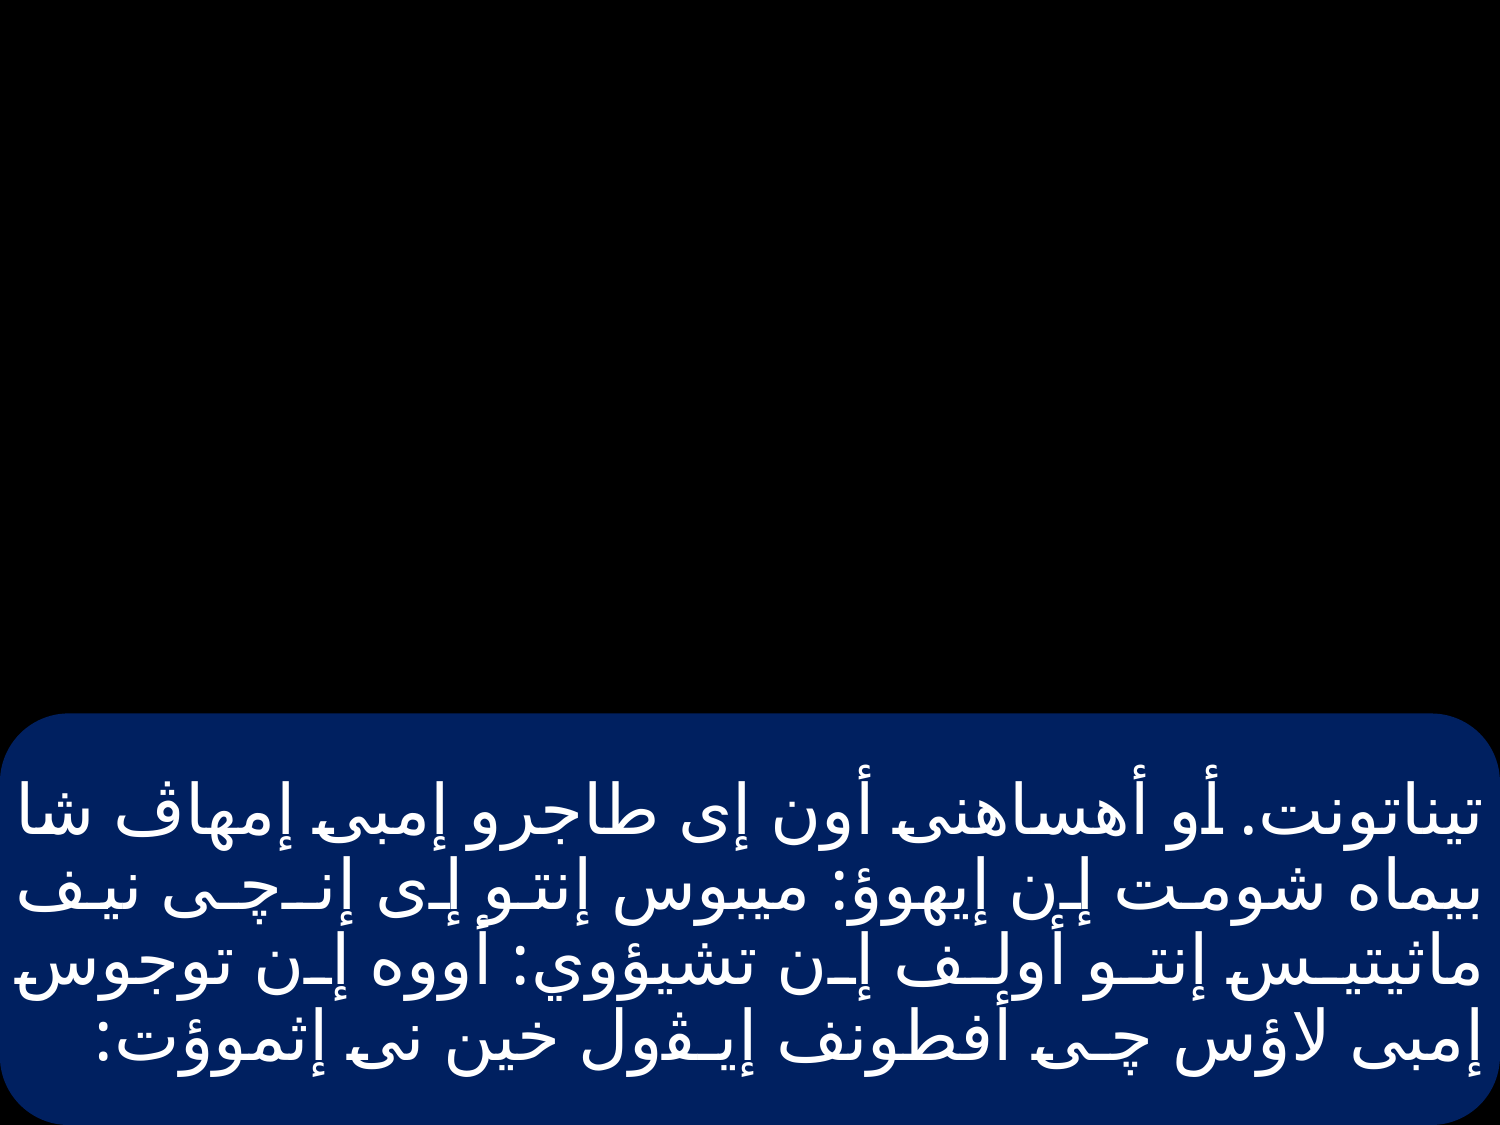

# تيناتونت. أو أهساهنى أون إى طاجرو إمبى إمهاﭪ شا بيماه شومت إن إيهوؤ: ميبوس إنتو إى إنـﭼـى نيف ماثيتيس إنتو أولف إن تشيؤوي: أووه إن توجوس إمبى لاؤس ﭼـى أفطونف إيـﭭول خين نى إثموؤت: